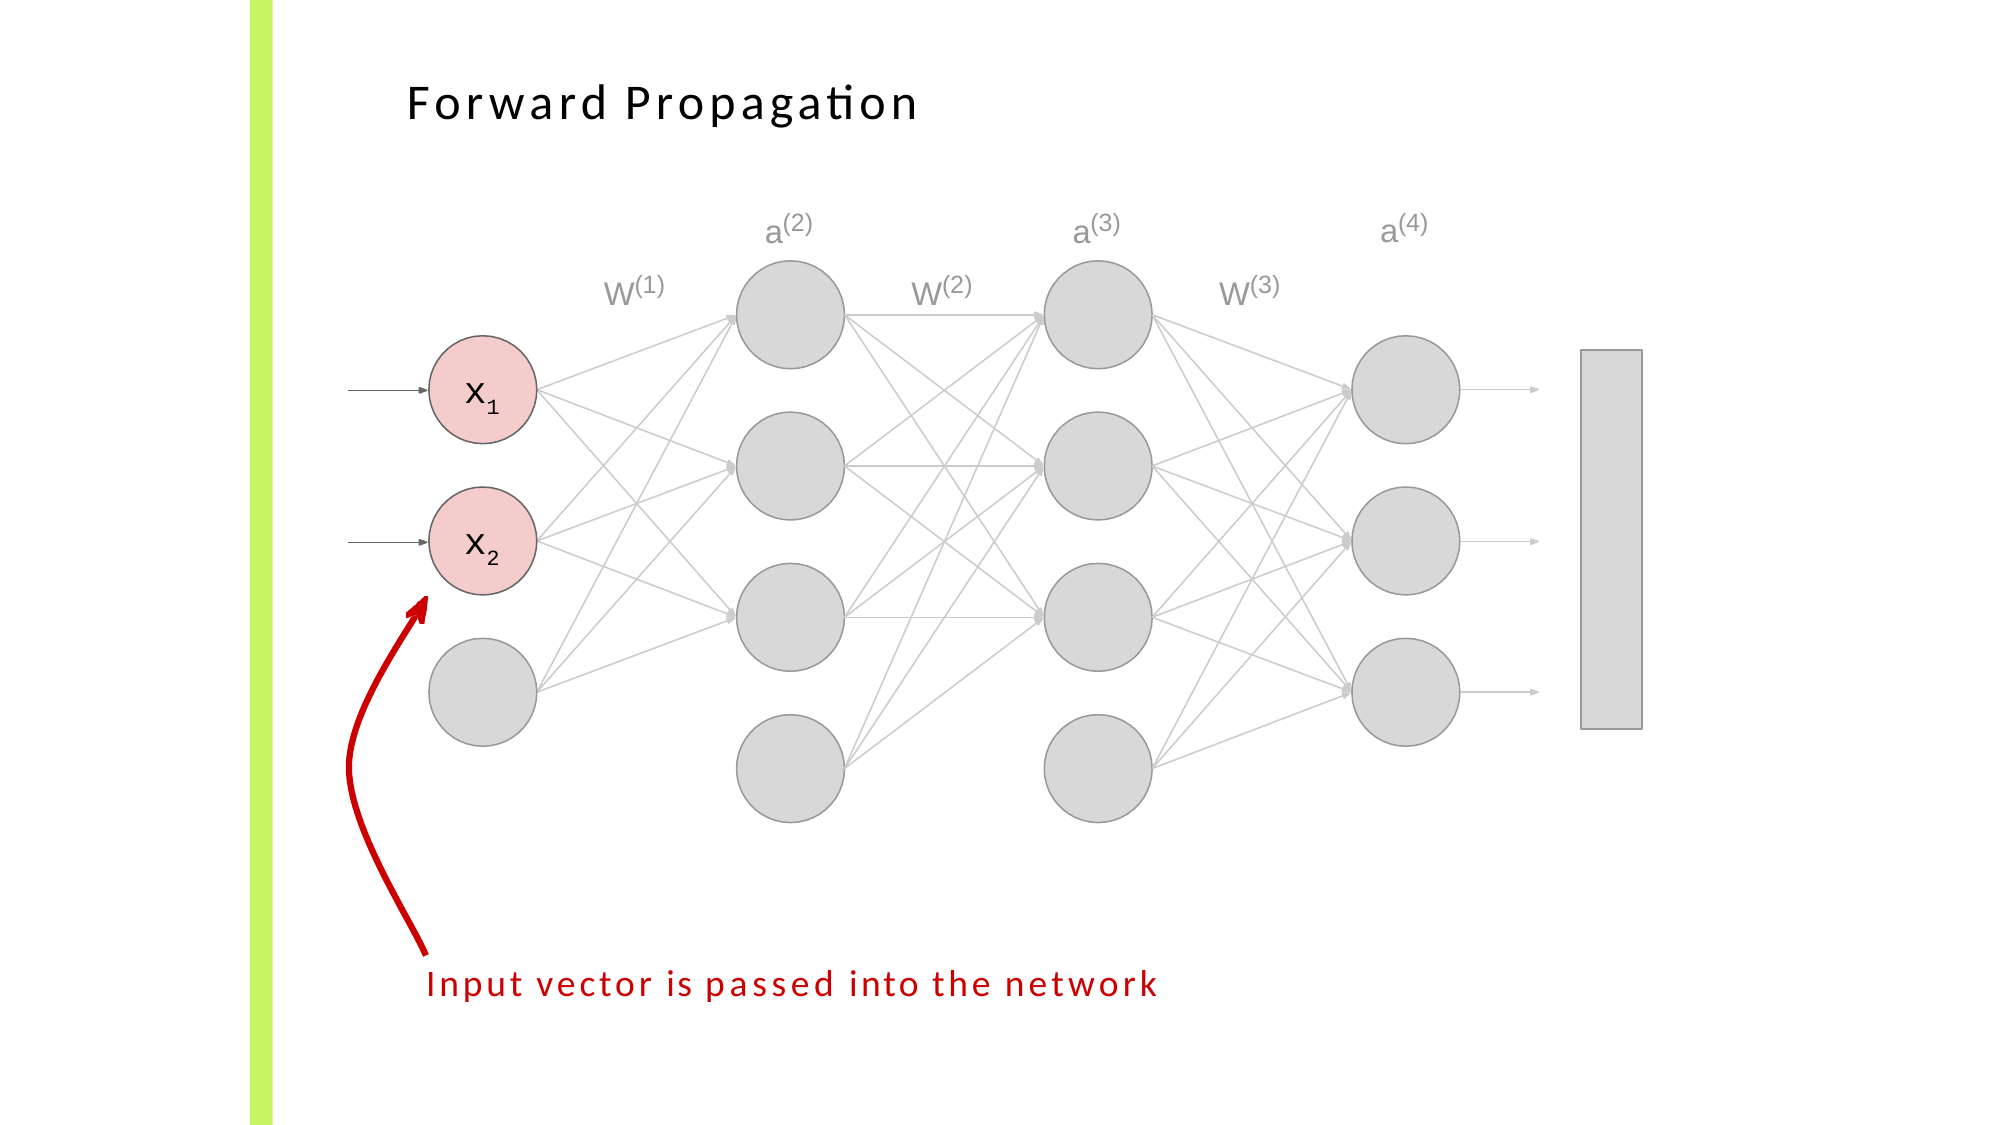

# Forward Propagation
a(4)
a(2)
a(3)
W(1)
W(2)
W(3)

x1

x2

Input vector is passed into the network